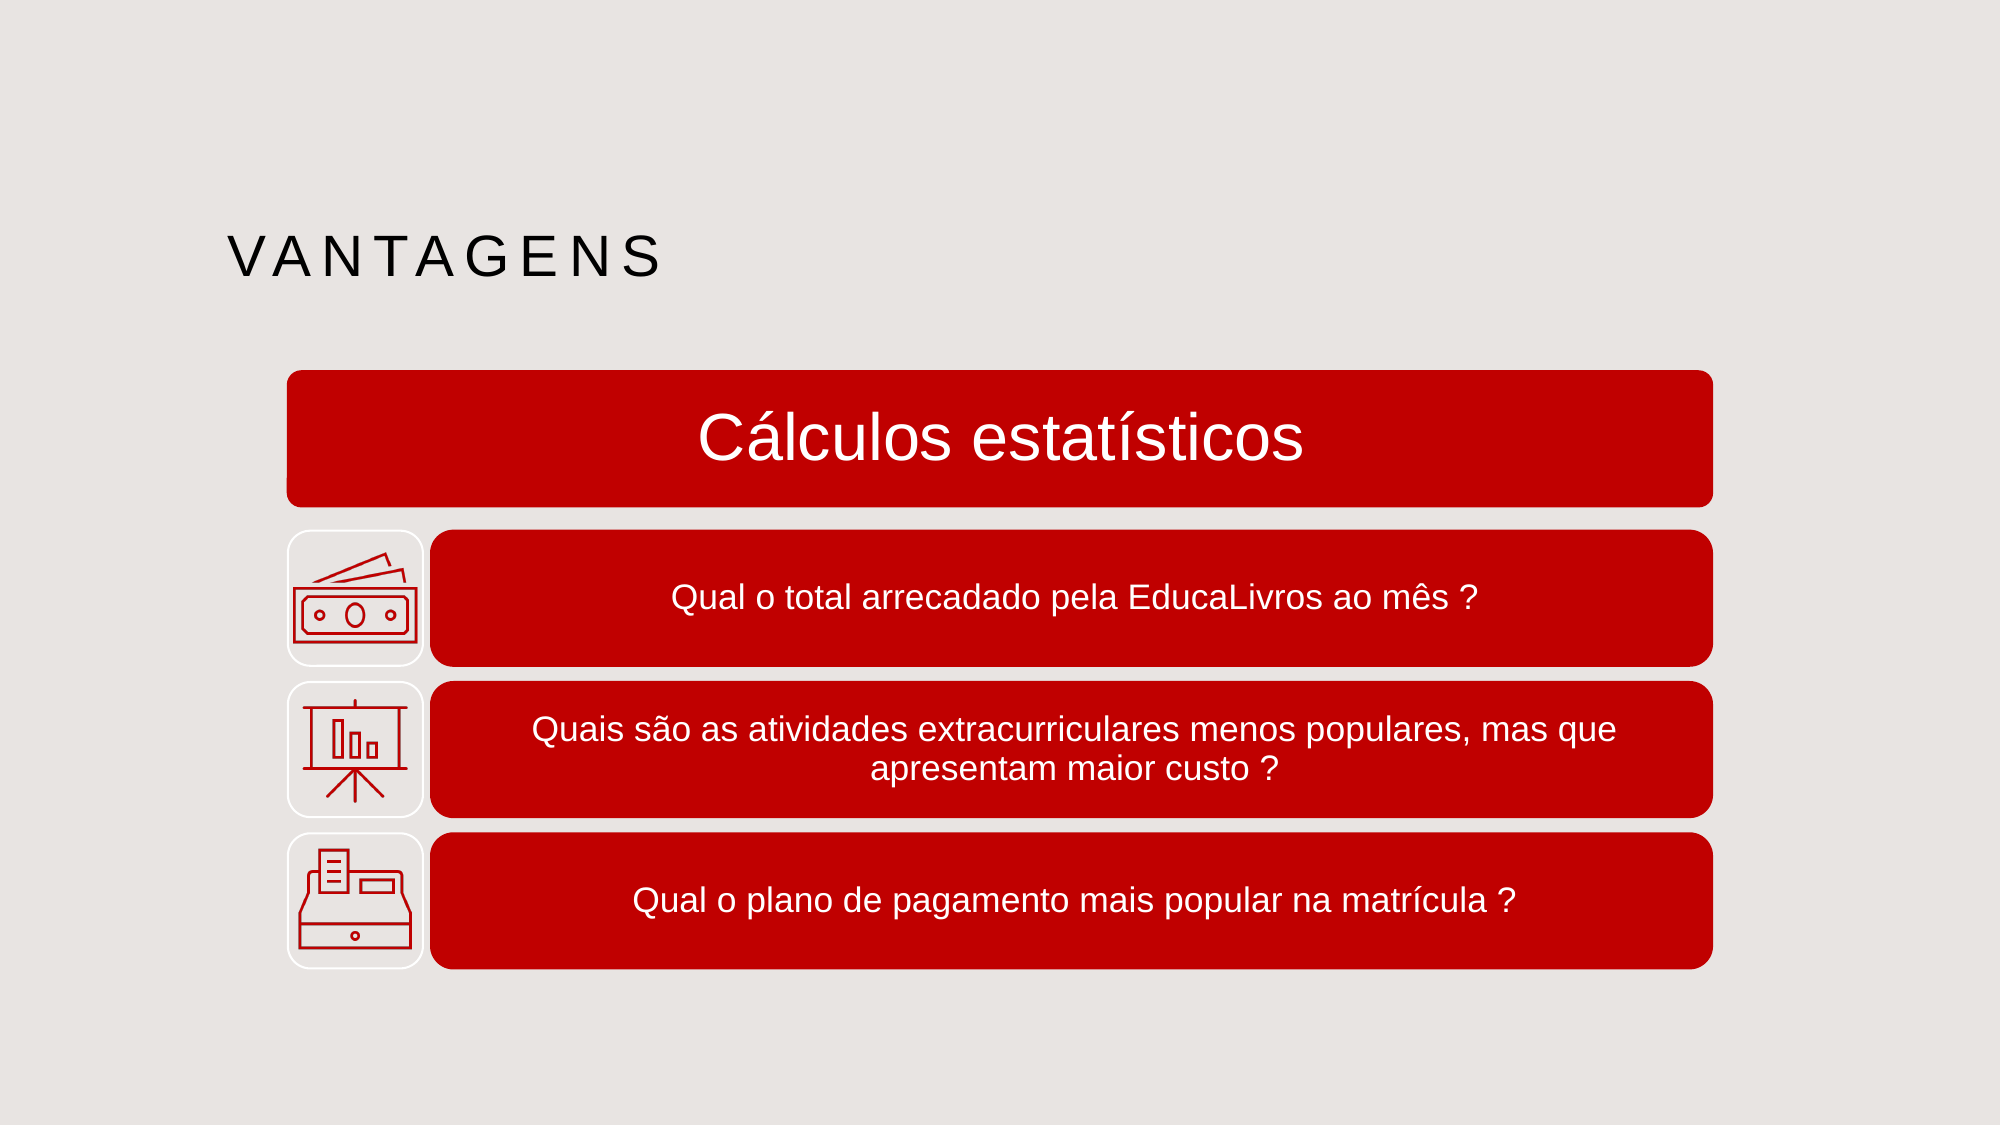

# Vantagens
Cálculos estatísticos
Qual o total arrecadado pela EducaLivros ao mês ?
Quais são as atividades extracurriculares menos populares, mas que apresentam maior custo ?
Qual o plano de pagamento mais popular na matrícula ?